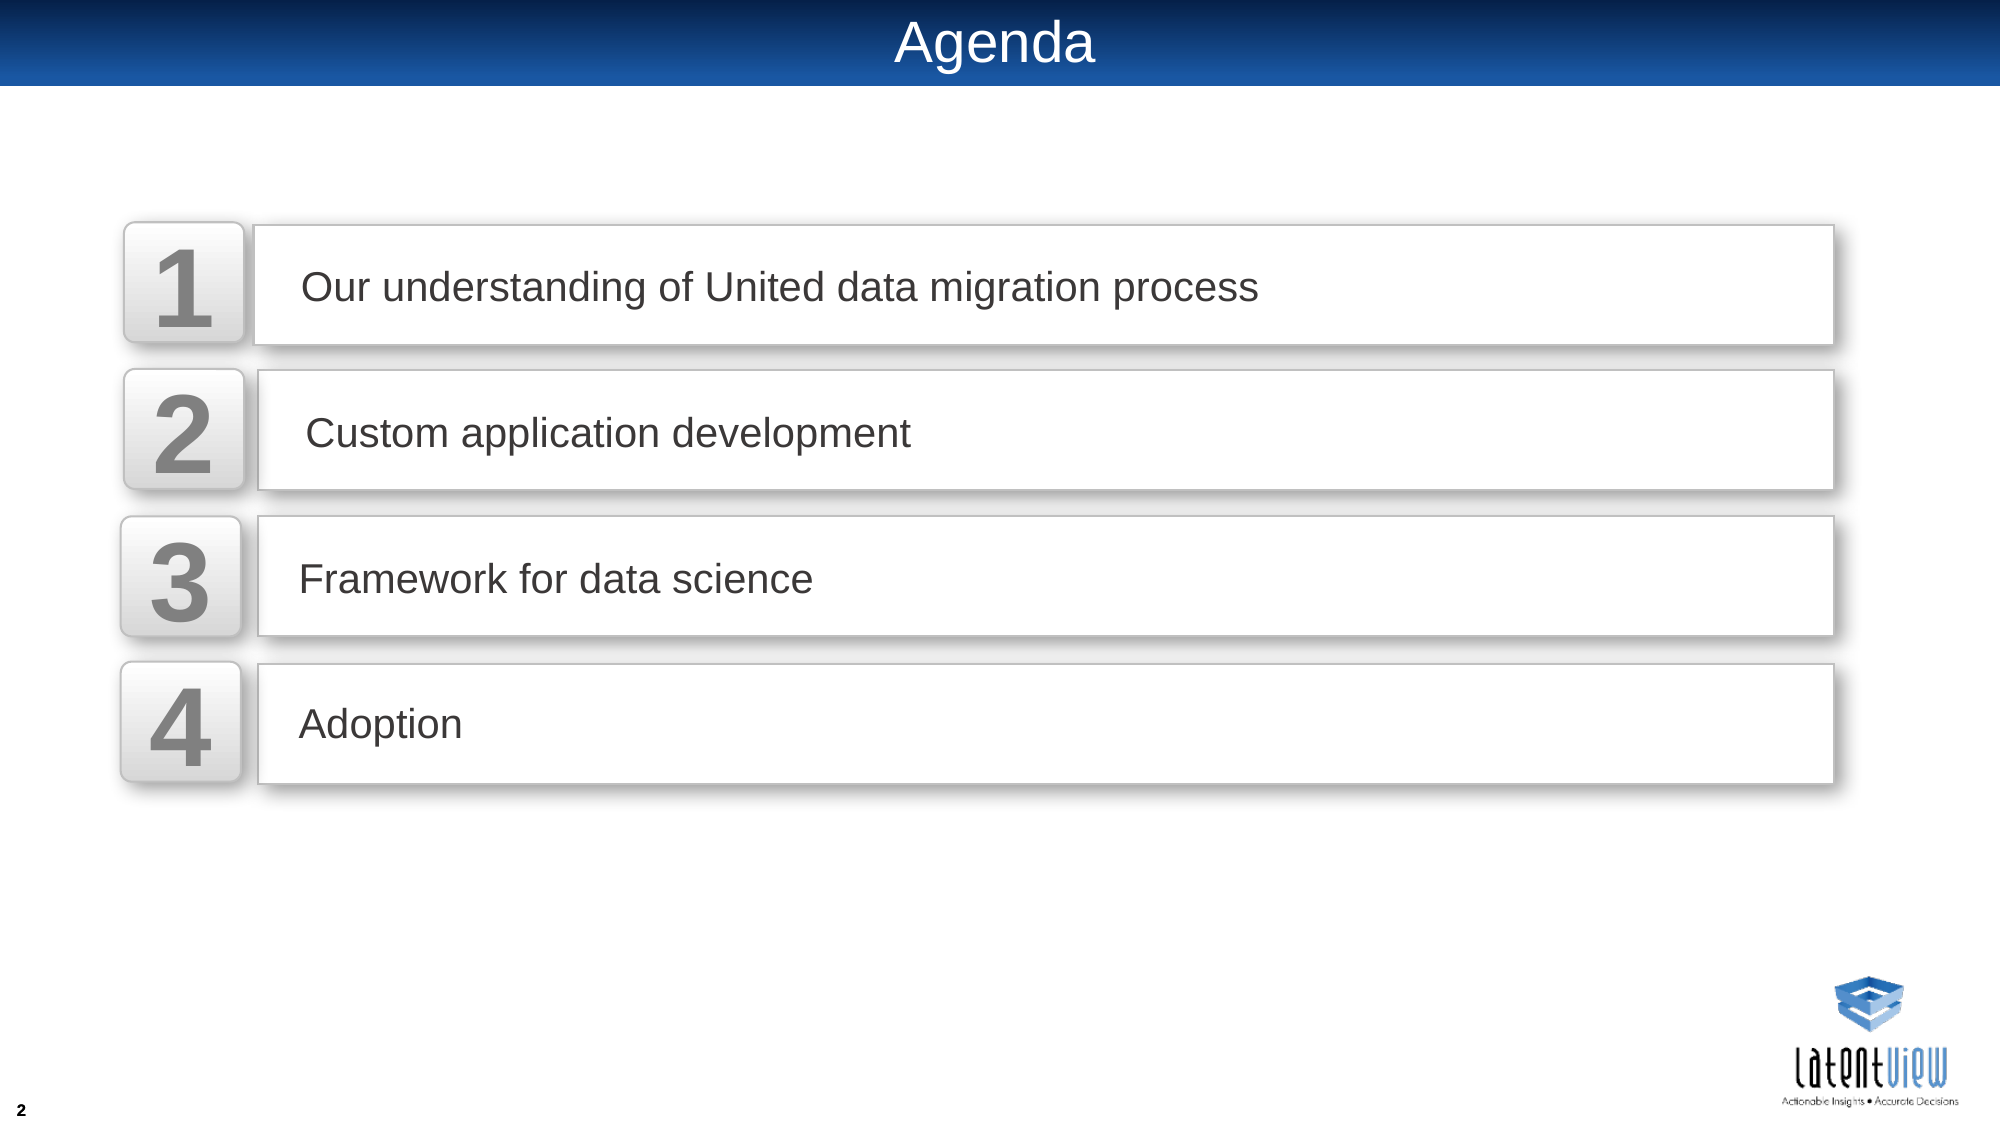

# Agenda
1
Our understanding of United data migration process

2
Custom application development
3

Framework for data science
4

Adoption